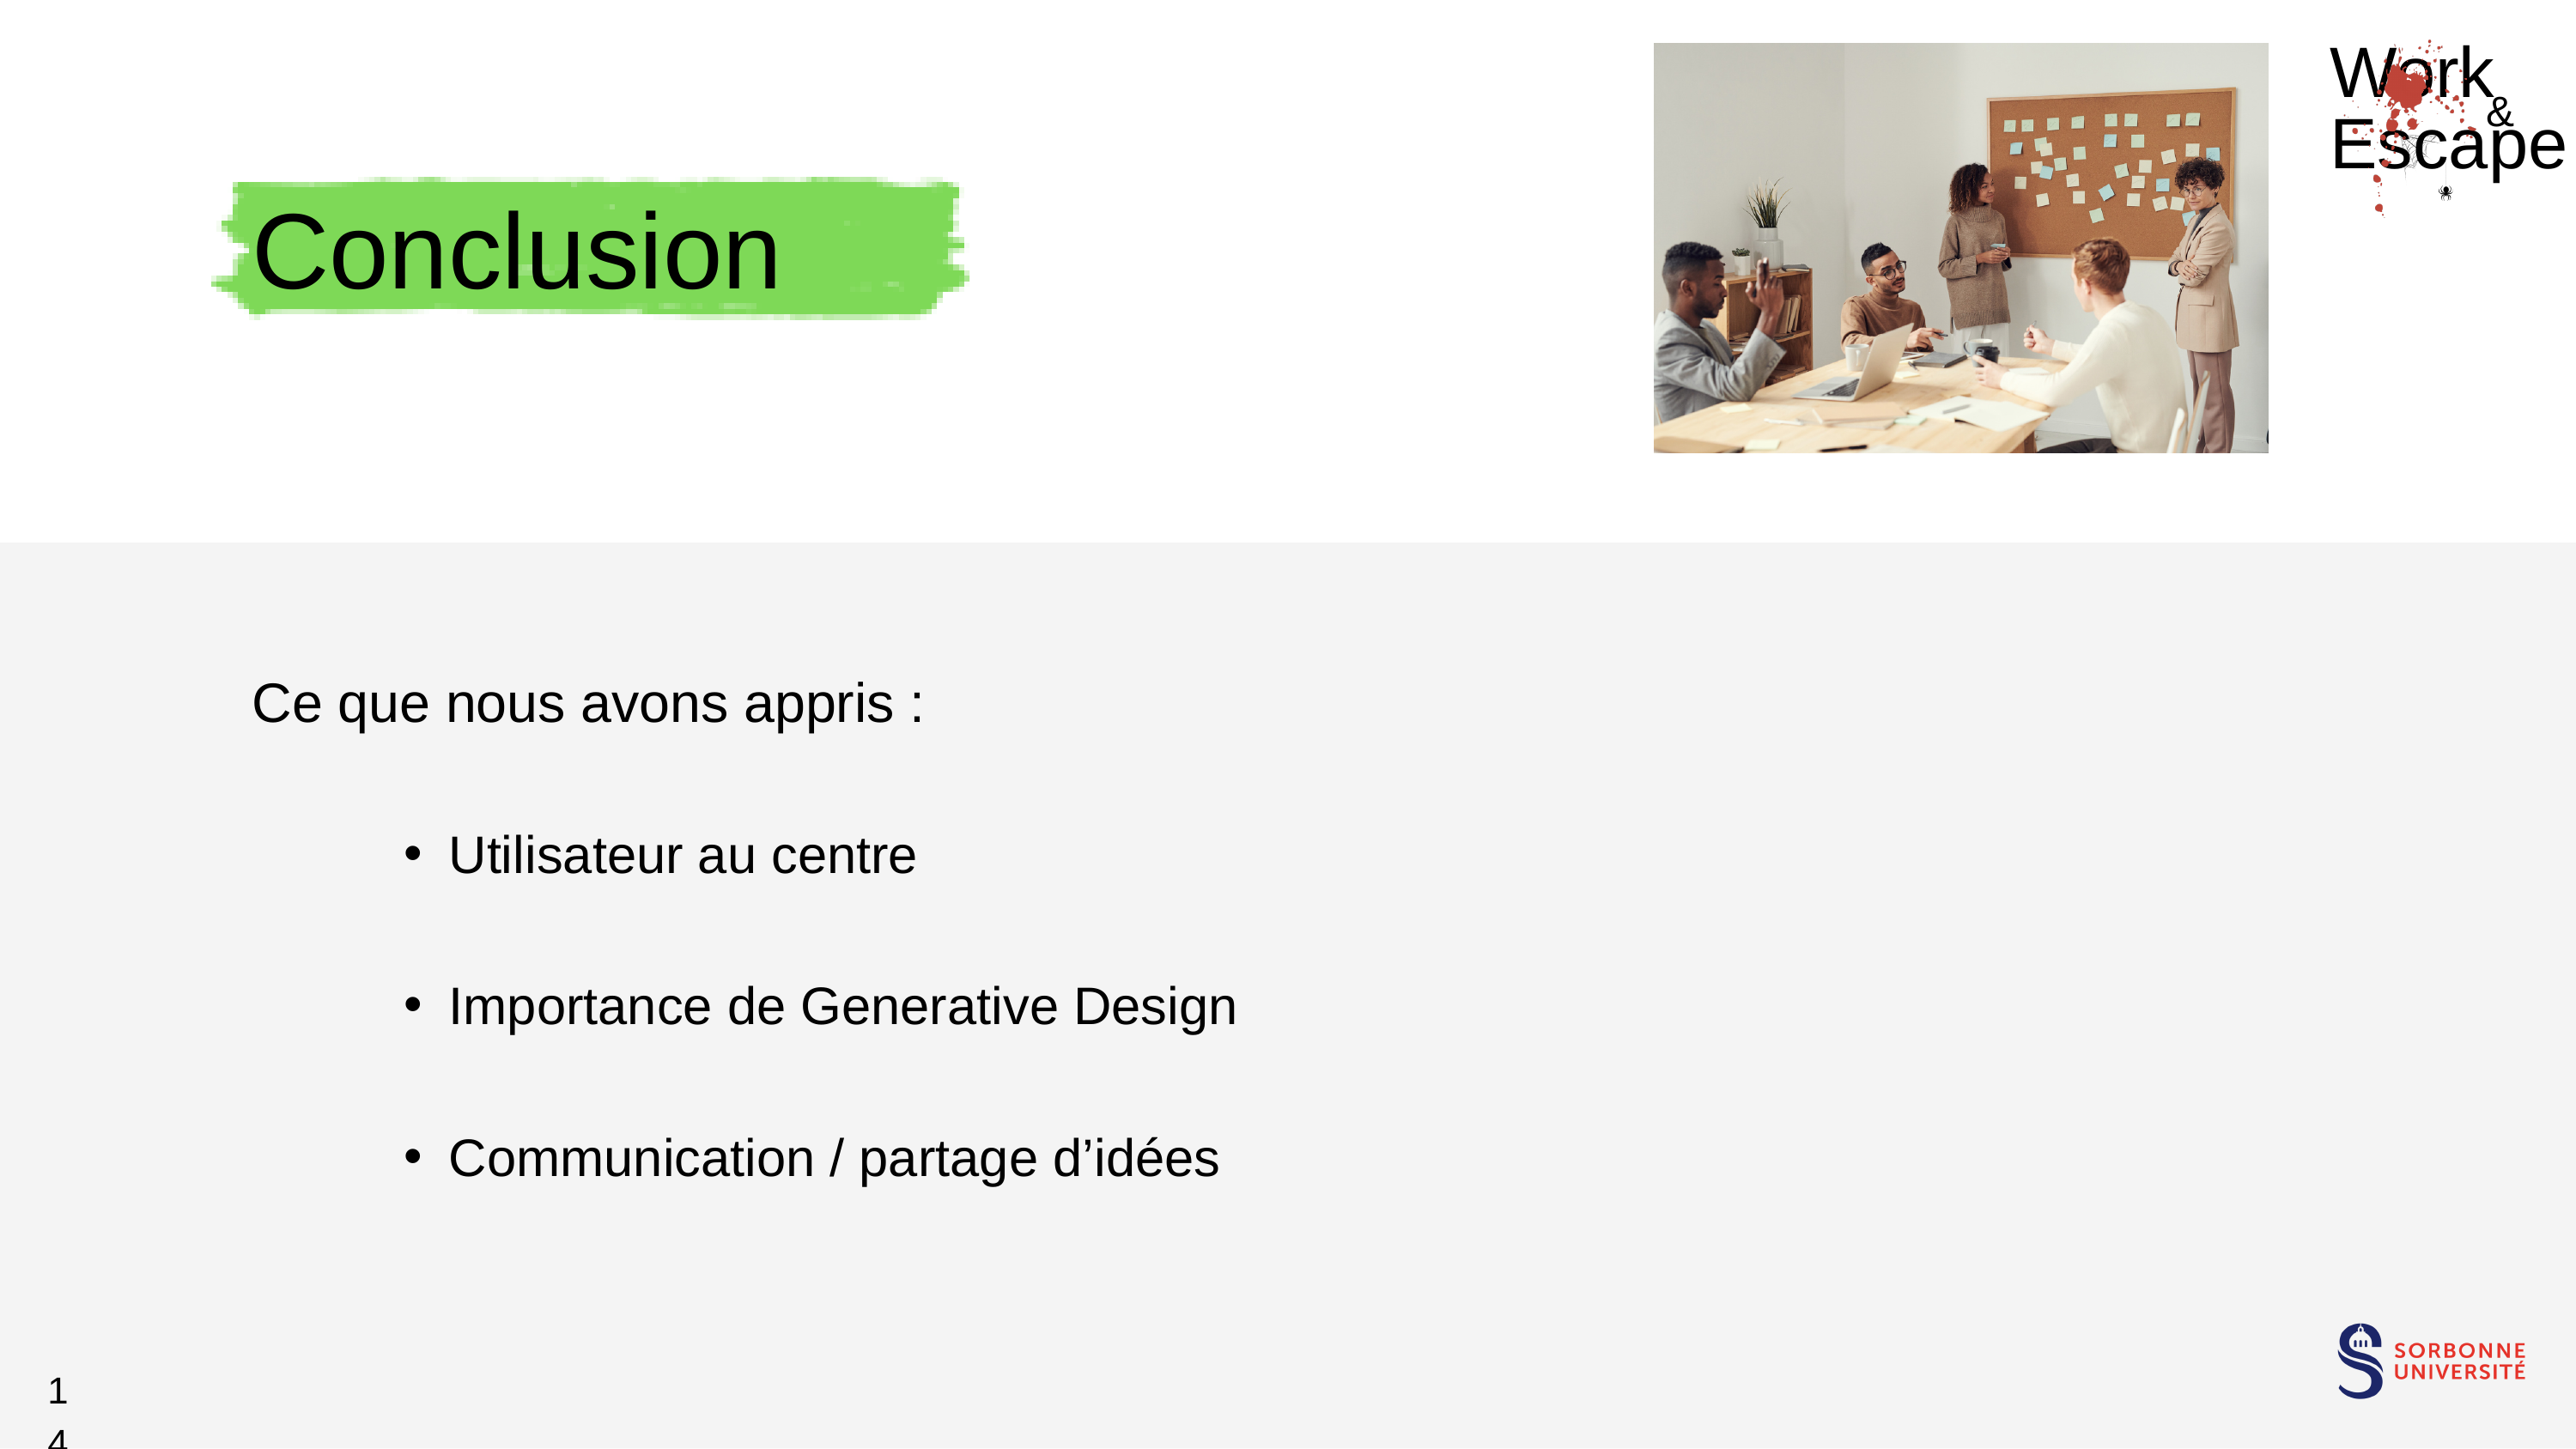

Work Escape
&

Conclusion

Ce que nous avons appris :
Utilisateur au centre
Importance de Generative Design
Communication / partage d’idées

14